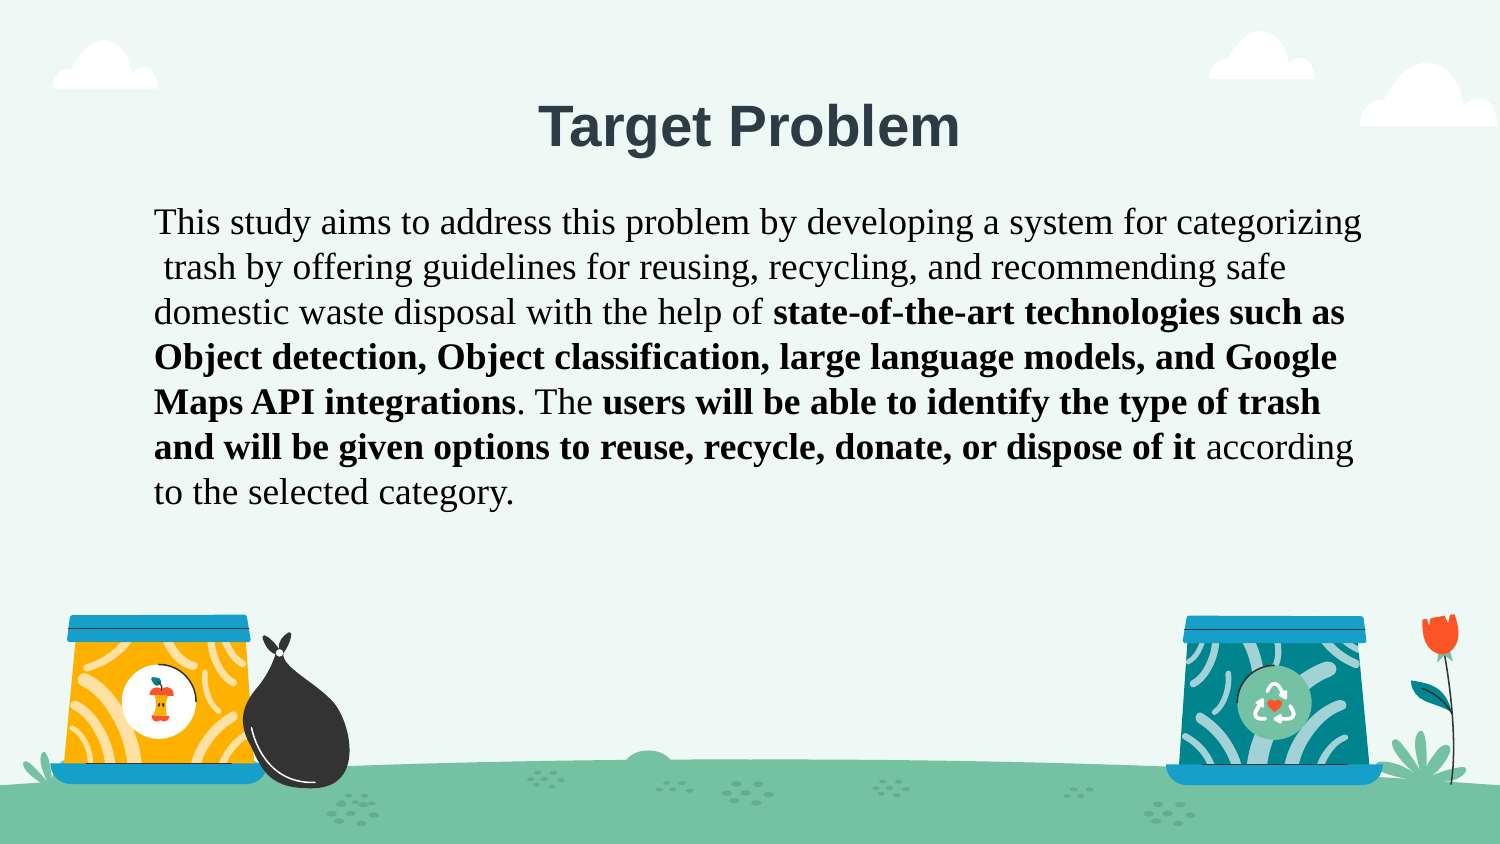

# Target Problem
This study aims to address this problem by developing a system for categorizing  trash by offering guidelines for reusing, recycling, and recommending safe domestic waste disposal with the help of state-of-the-art technologies such as Object detection, Object classification, large language models, and Google Maps API integrations. The users will be able to identify the type of trash and will be given options to reuse, recycle, donate, or dispose of it according to the selected category.